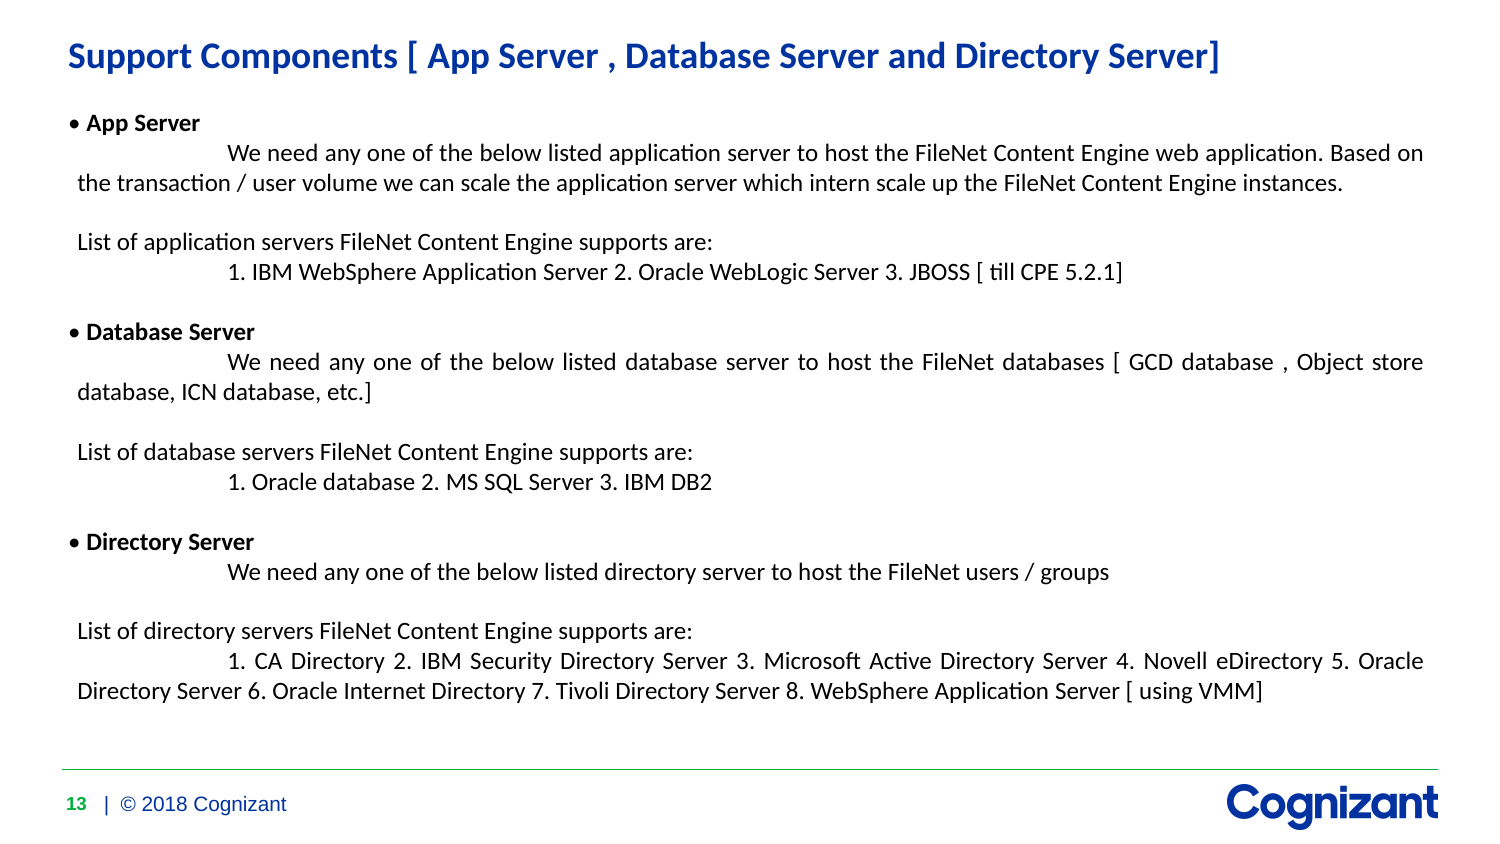

Support Components [ App Server , Database Server and Directory Server]

• App Server
	We need any one of the below listed application server to host the FileNet Content Engine web application. Based on the transaction / user volume we can scale the application server which intern scale up the FileNet Content Engine instances.

List of application servers FileNet Content Engine supports are:
	1. IBM WebSphere Application Server 2. Oracle WebLogic Server 3. JBOSS [ till CPE 5.2.1]

• Database Server
	We need any one of the below listed database server to host the FileNet databases [ GCD database , Object store database, ICN database, etc.]

List of database servers FileNet Content Engine supports are:
	1. Oracle database 2. MS SQL Server 3. IBM DB2

• Directory Server
	We need any one of the below listed directory server to host the FileNet users / groups

List of directory servers FileNet Content Engine supports are:
	1. CA Directory 2. IBM Security Directory Server 3. Microsoft Active Directory Server 4. Novell eDirectory 5. Oracle Directory Server 6. Oracle Internet Directory 7. Tivoli Directory Server 8. WebSphere Application Server [ using VMM]

13